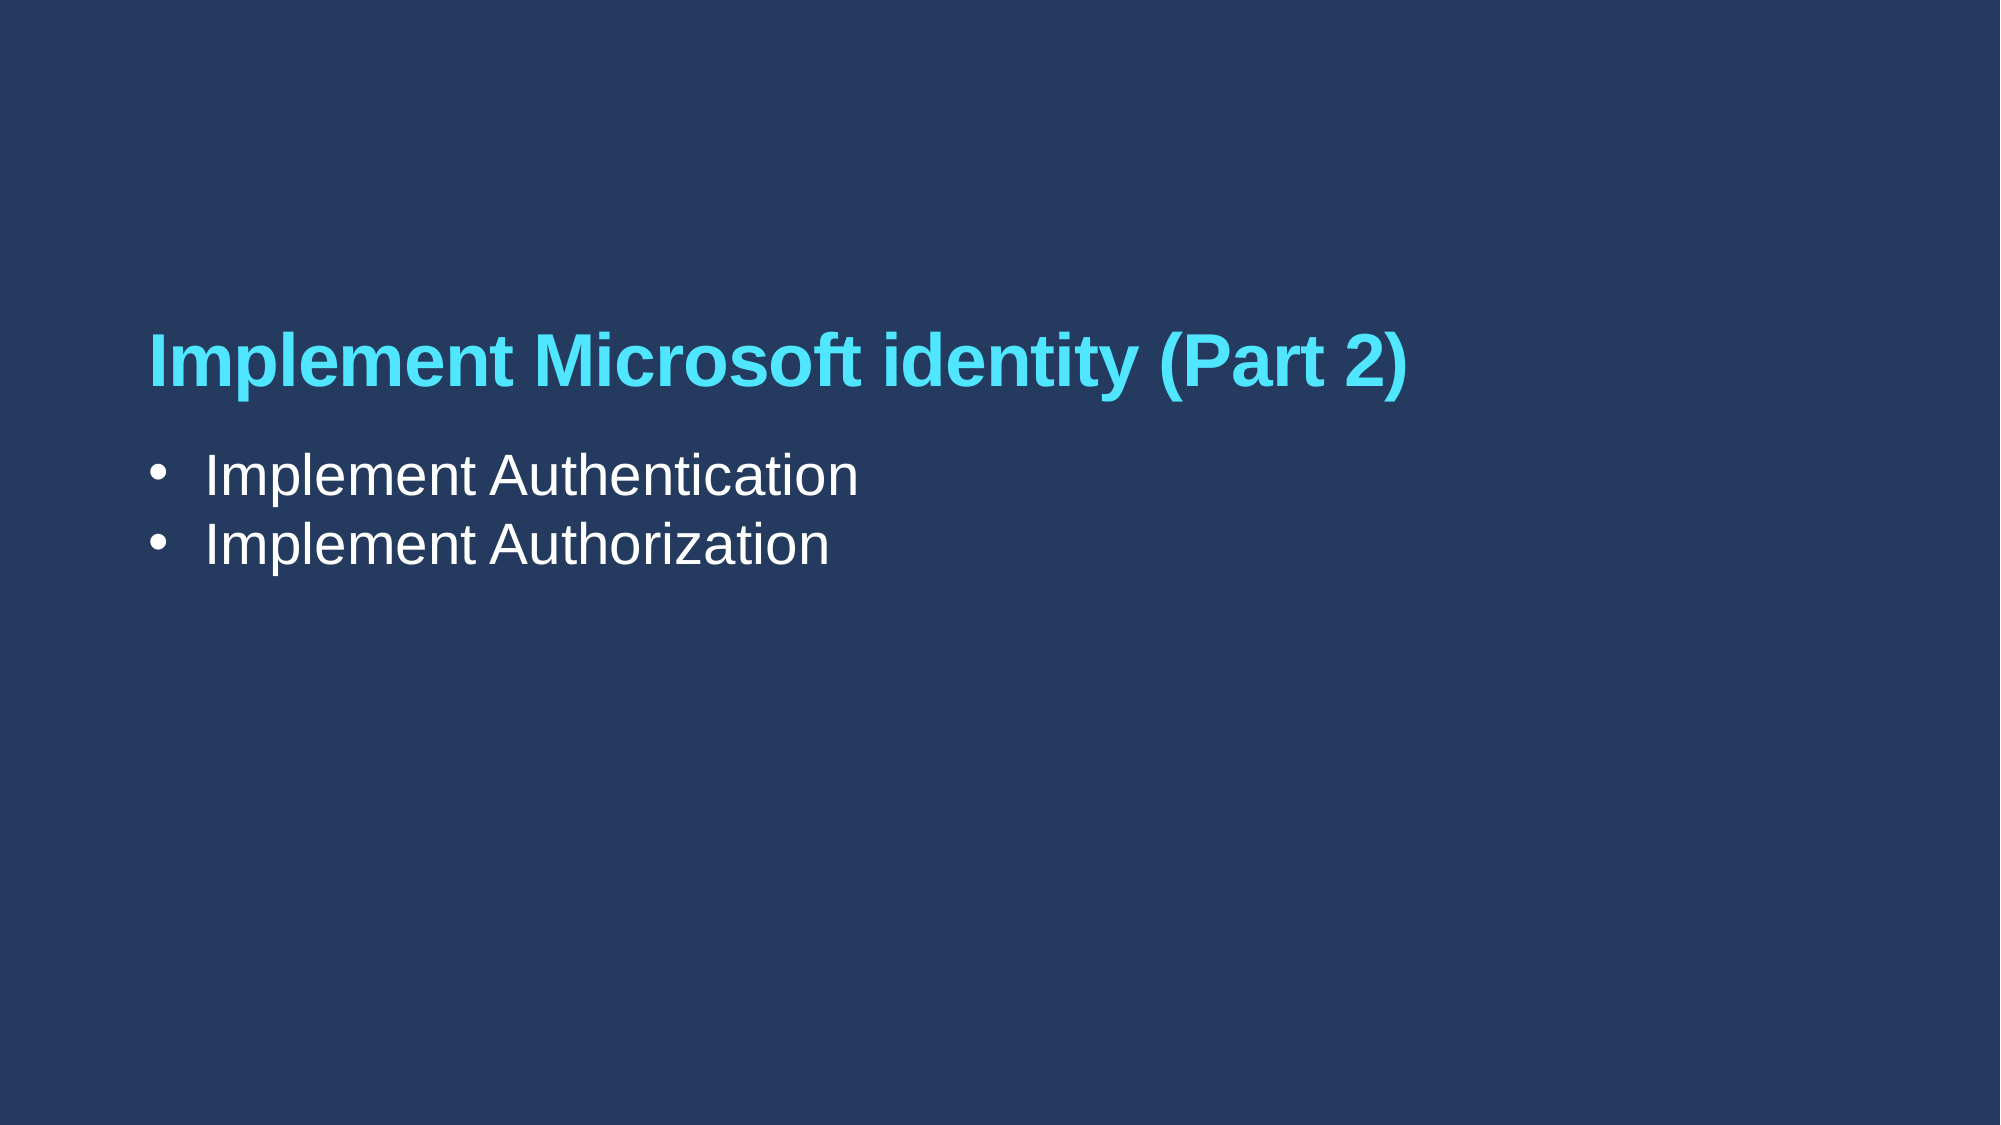

# Implement Microsoft identity (Part 2)
Implement Authentication
Implement Authorization